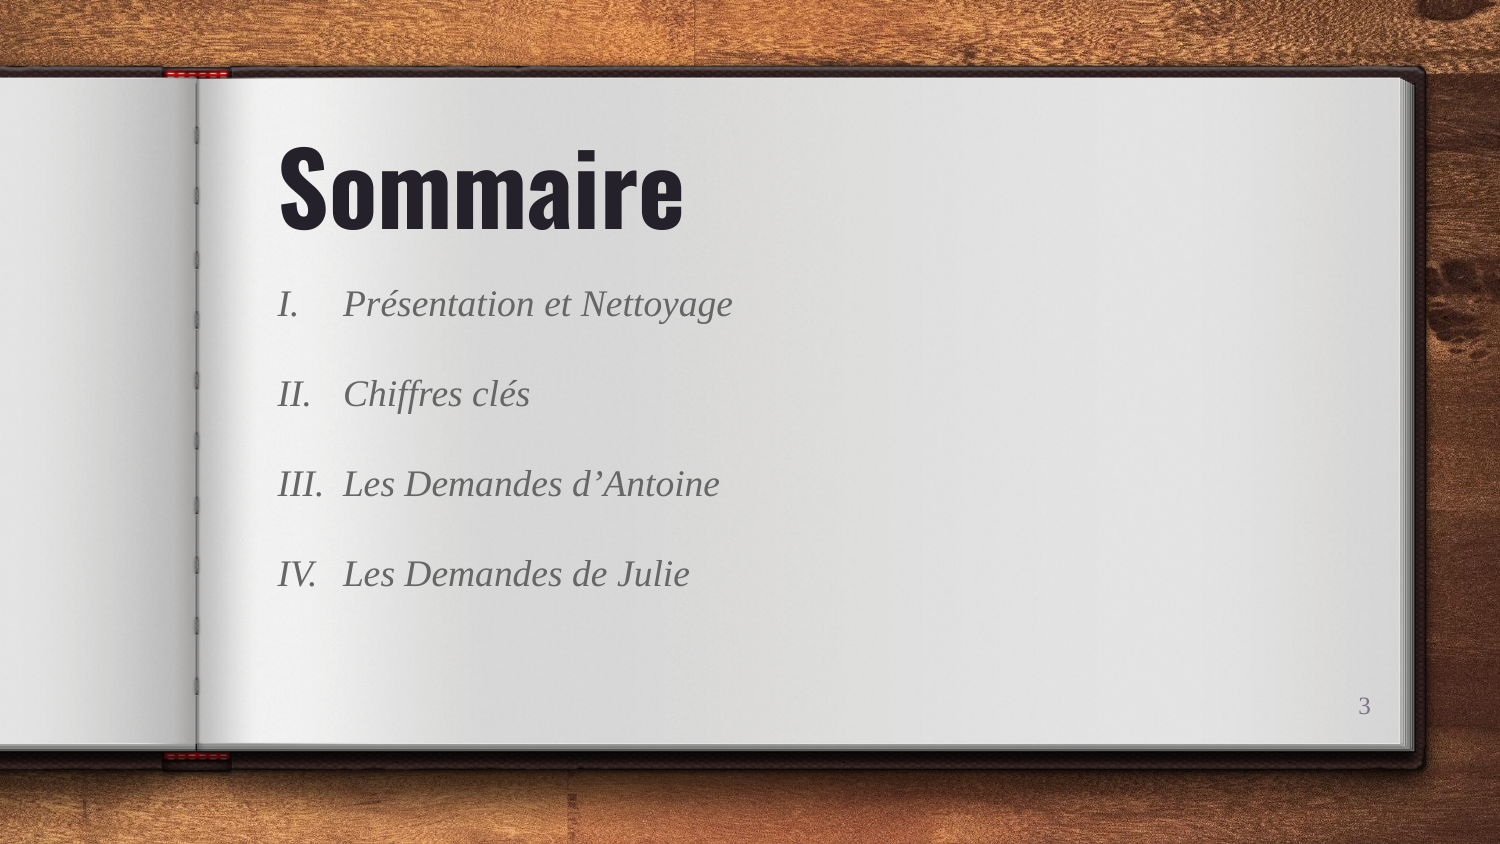

# Sommaire
Présentation et Nettoyage

Chiffres clés

Les Demandes d’Antoine

Les Demandes de Julie
3